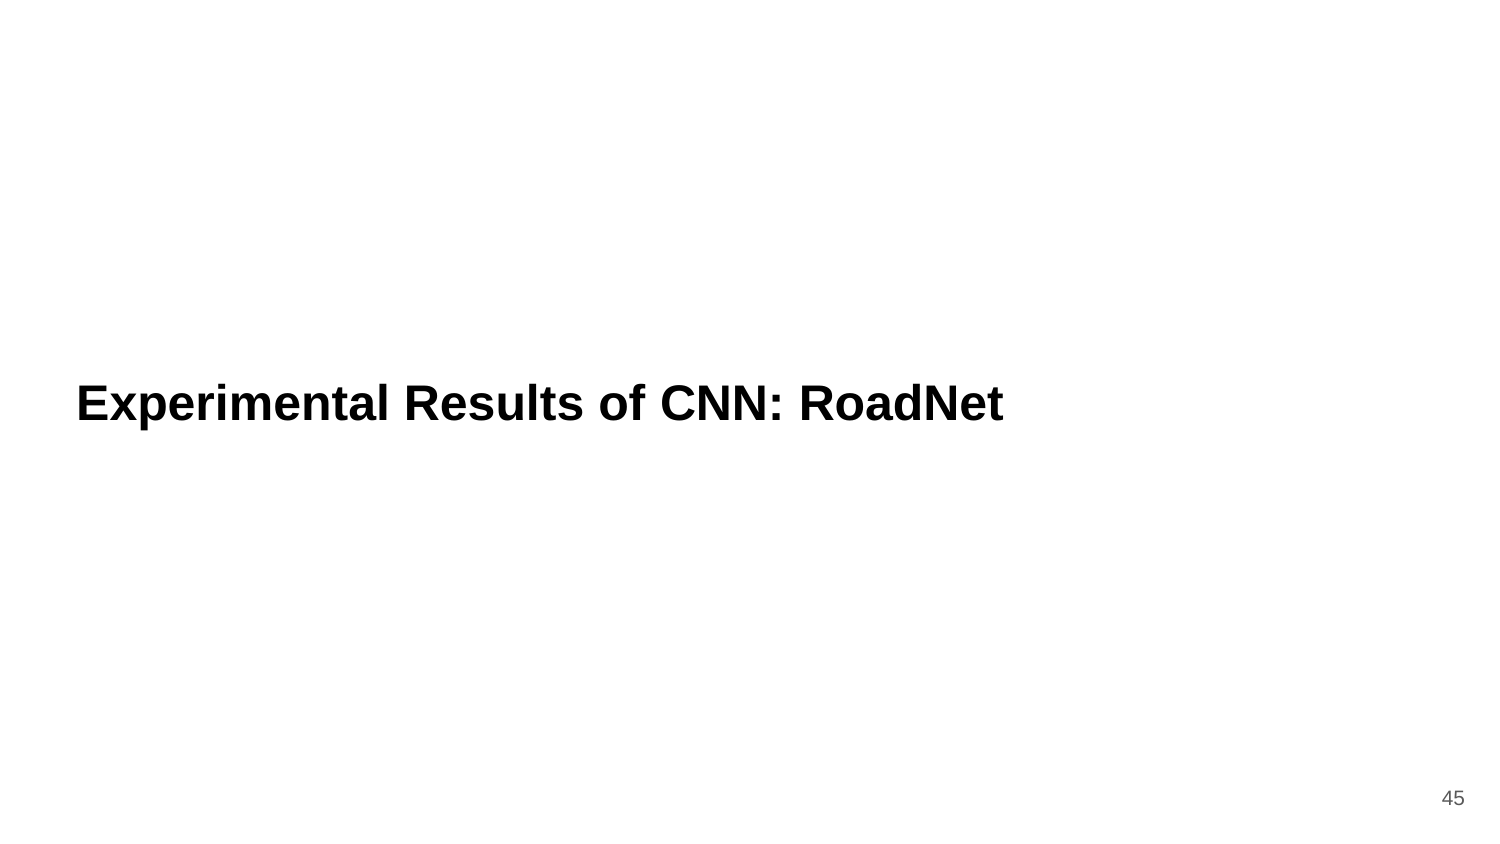

# Experimental Results of CNN: RoadNet

45